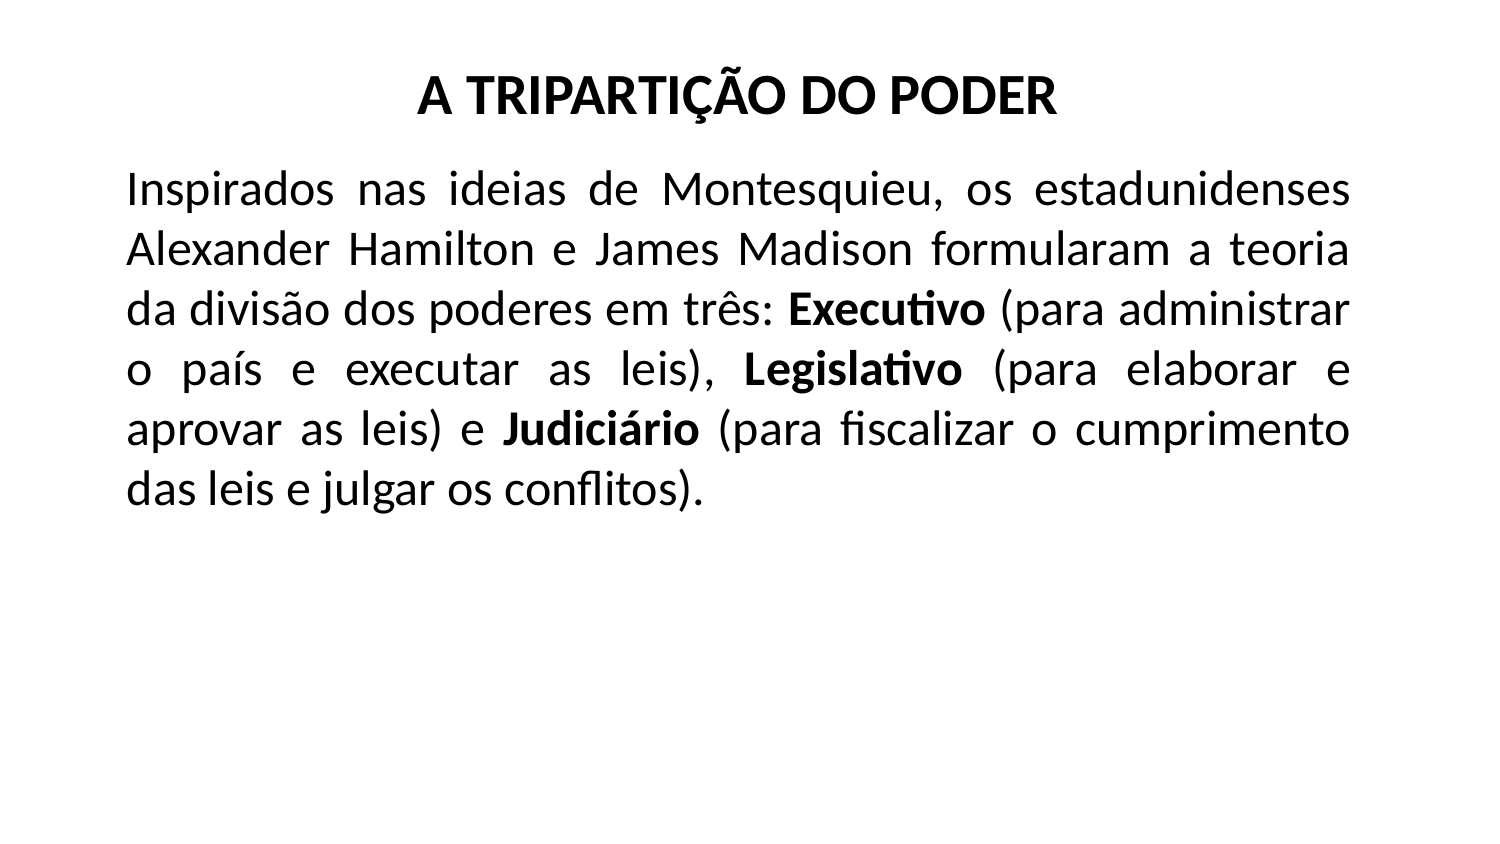

A TRIPARTIÇÃO DO PODER
Inspirados nas ideias de Montesquieu, os estadunidenses Alexander Hamilton e James Madison formularam a teoria da divisão dos poderes em três: Executivo (para administrar o país e executar as leis), Legislativo (para elaborar e aprovar as leis) e Judiciário (para fiscalizar o cumprimento das leis e julgar os conflitos).